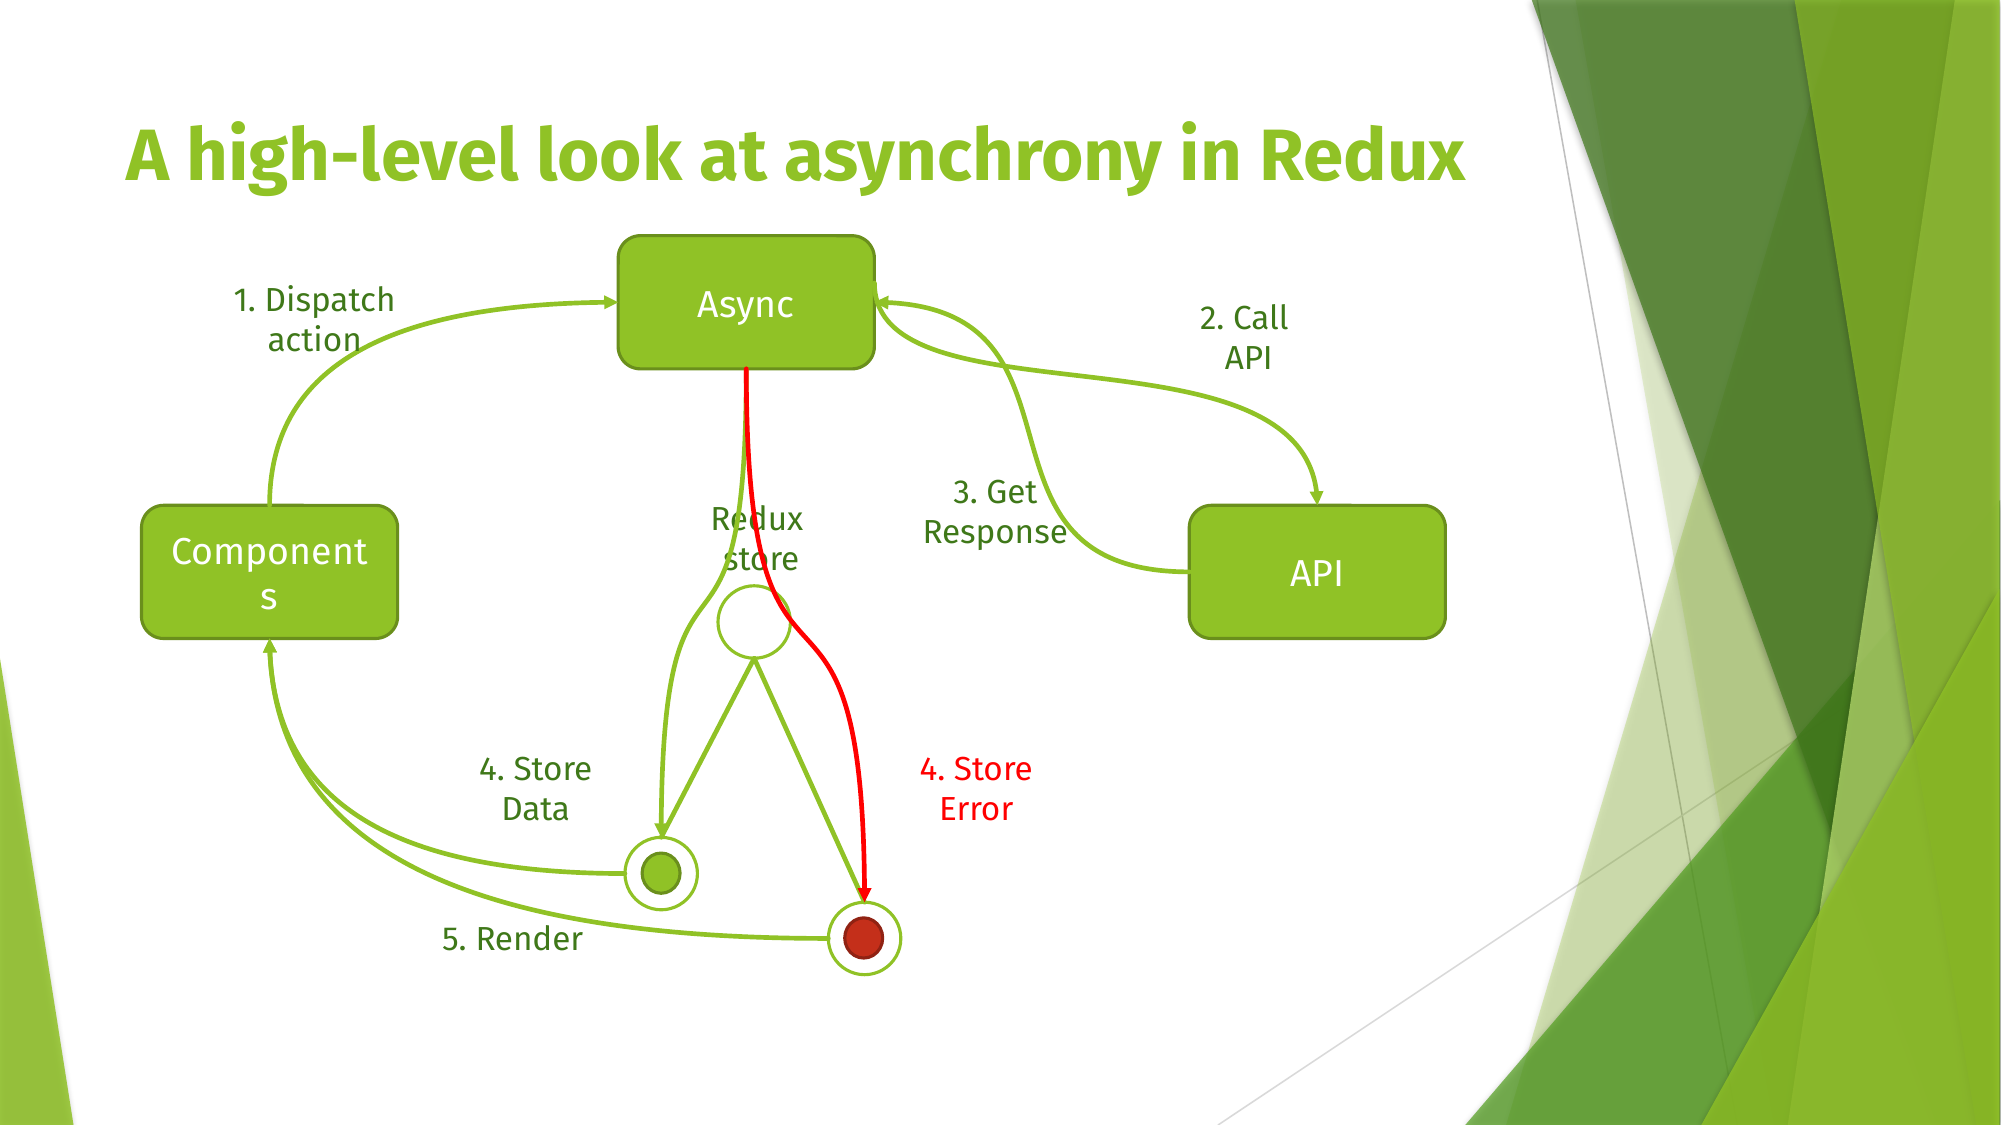

# A high-level look at asynchrony in Redux
Async
1. Dispatch
action
2. Call
API
3. Get
Response
Redux
store
Components
API

4. Store
Error
4. Store
Data

5. Render